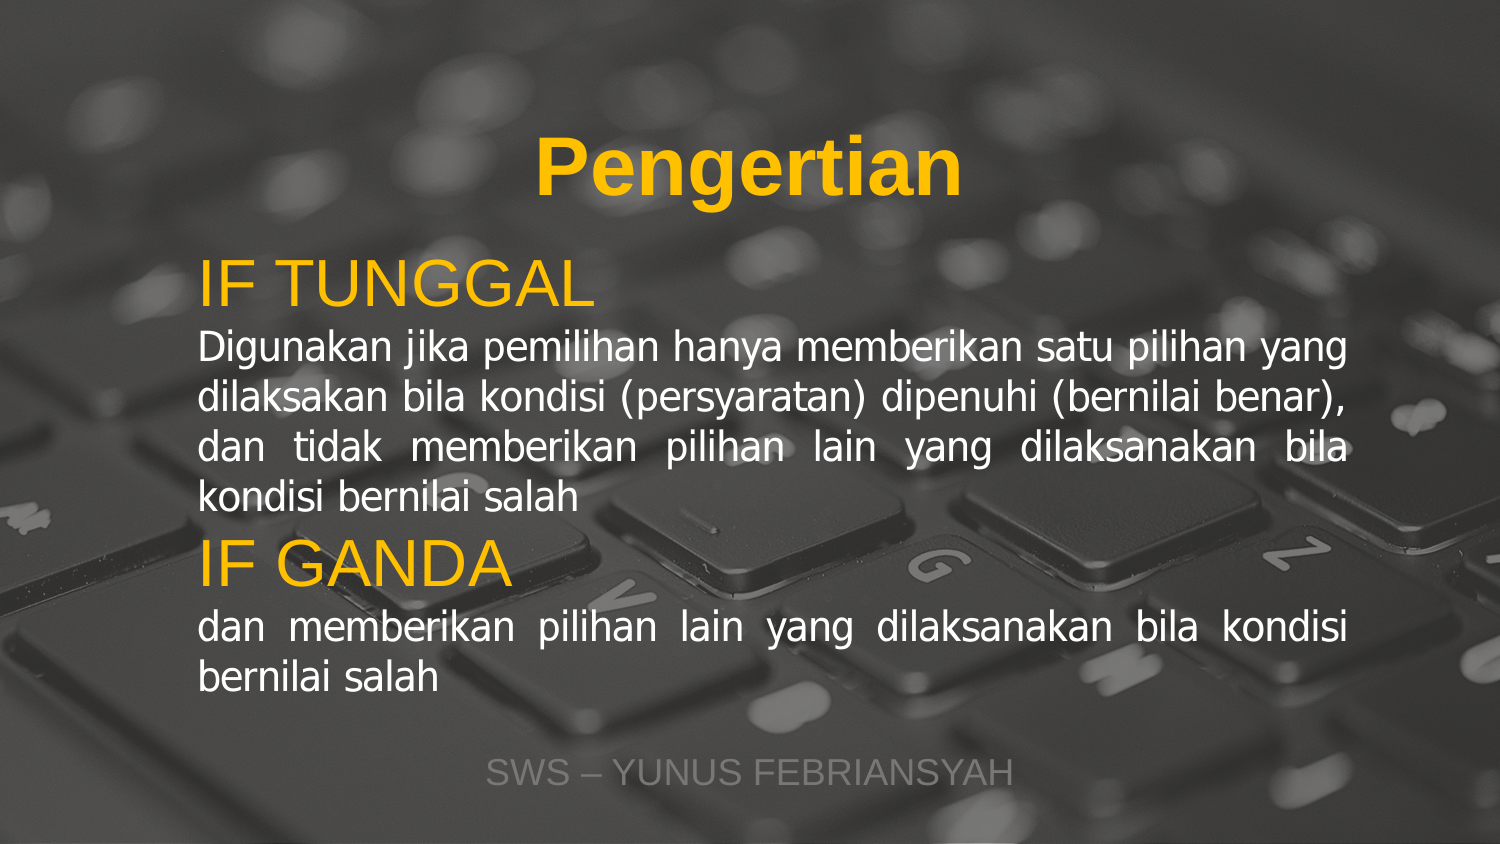

Pengertian
IF TUNGGAL
Digunakan jika pemilihan hanya memberikan satu pilihan yang dilaksakan bila kondisi (persyaratan) dipenuhi (bernilai benar), dan tidak memberikan pilihan lain yang dilaksanakan bila kondisi bernilai salah
IF GANDA
dan memberikan pilihan lain yang dilaksanakan bila kondisi bernilai salah